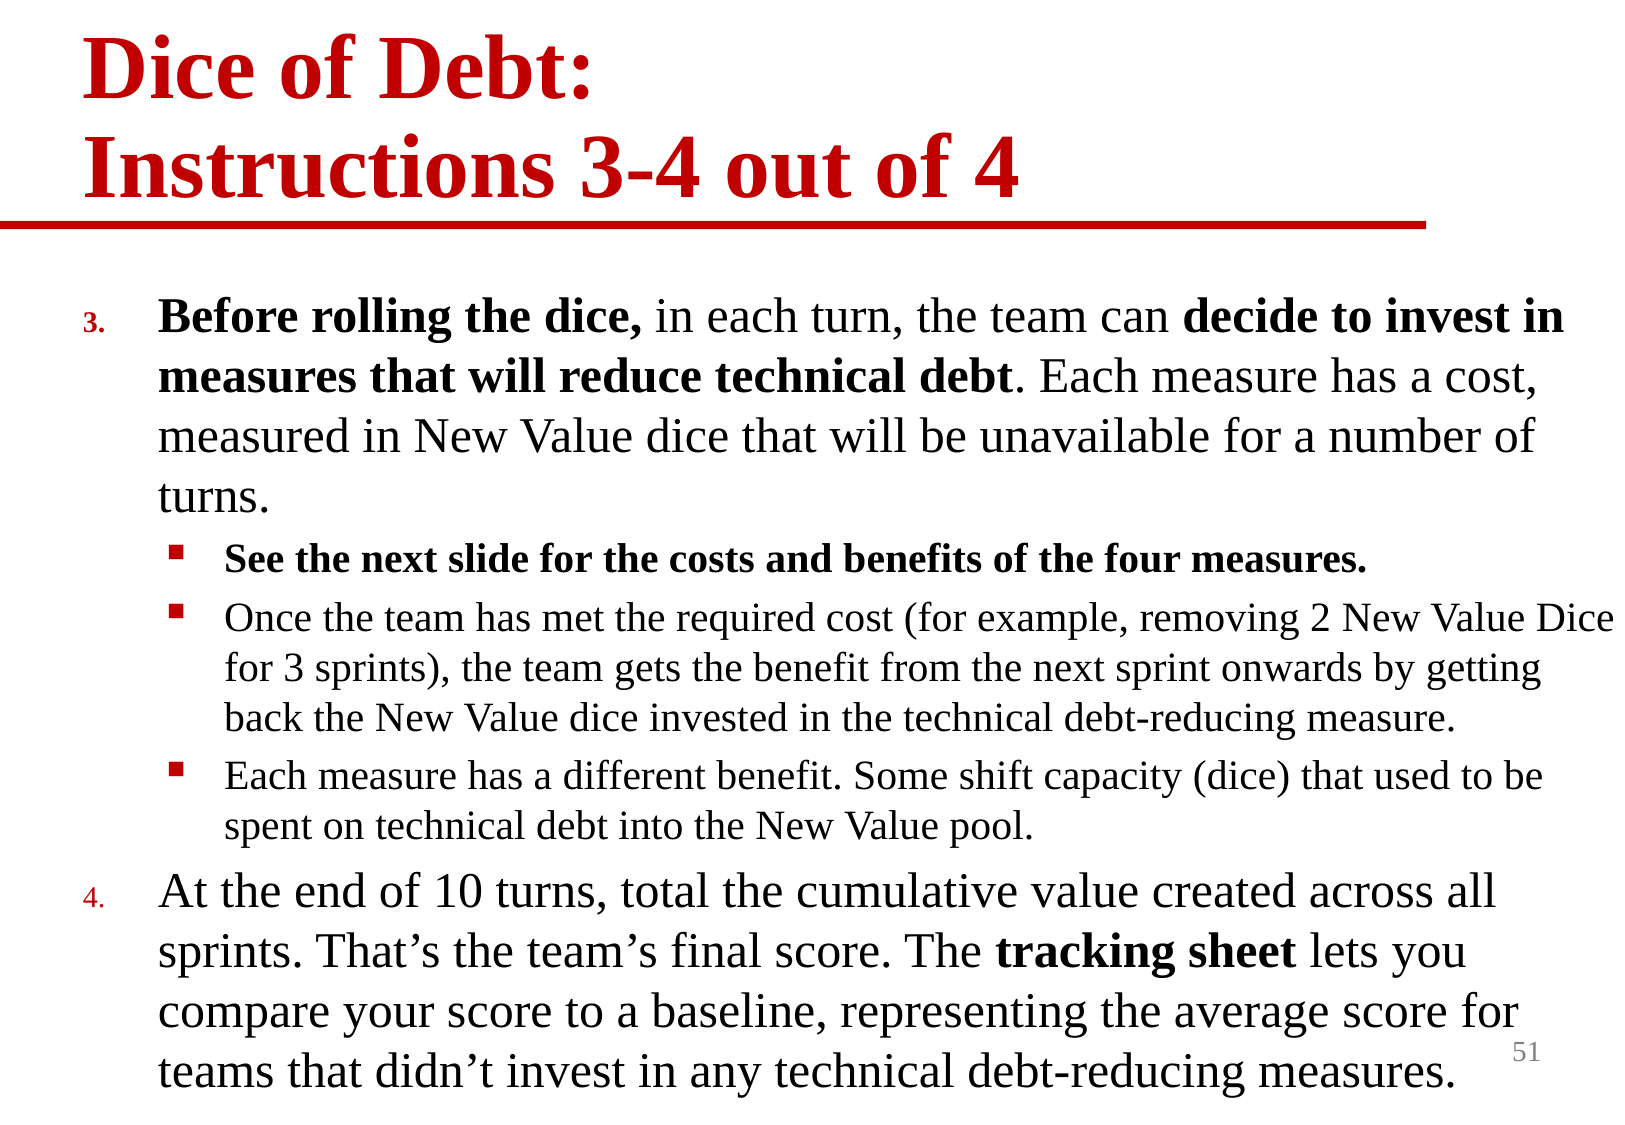

# Dice of Debt: Instructions 3-4 out of 4
Before rolling the dice, in each turn, the team can decide to invest in measures that will reduce technical debt. Each measure has a cost, measured in New Value dice that will be unavailable for a number of turns.
See the next slide for the costs and benefits of the four measures.
Once the team has met the required cost (for example, removing 2 New Value Dice for 3 sprints), the team gets the benefit from the next sprint onwards by getting back the New Value dice invested in the technical debt-reducing measure.
Each measure has a different benefit. Some shift capacity (dice) that used to be spent on technical debt into the New Value pool.
At the end of 10 turns, total the cumulative value created across all sprints. That’s the team’s final score. The tracking sheet lets you compare your score to a baseline, representing the average score for teams that didn’t invest in any technical debt-reducing measures.

51